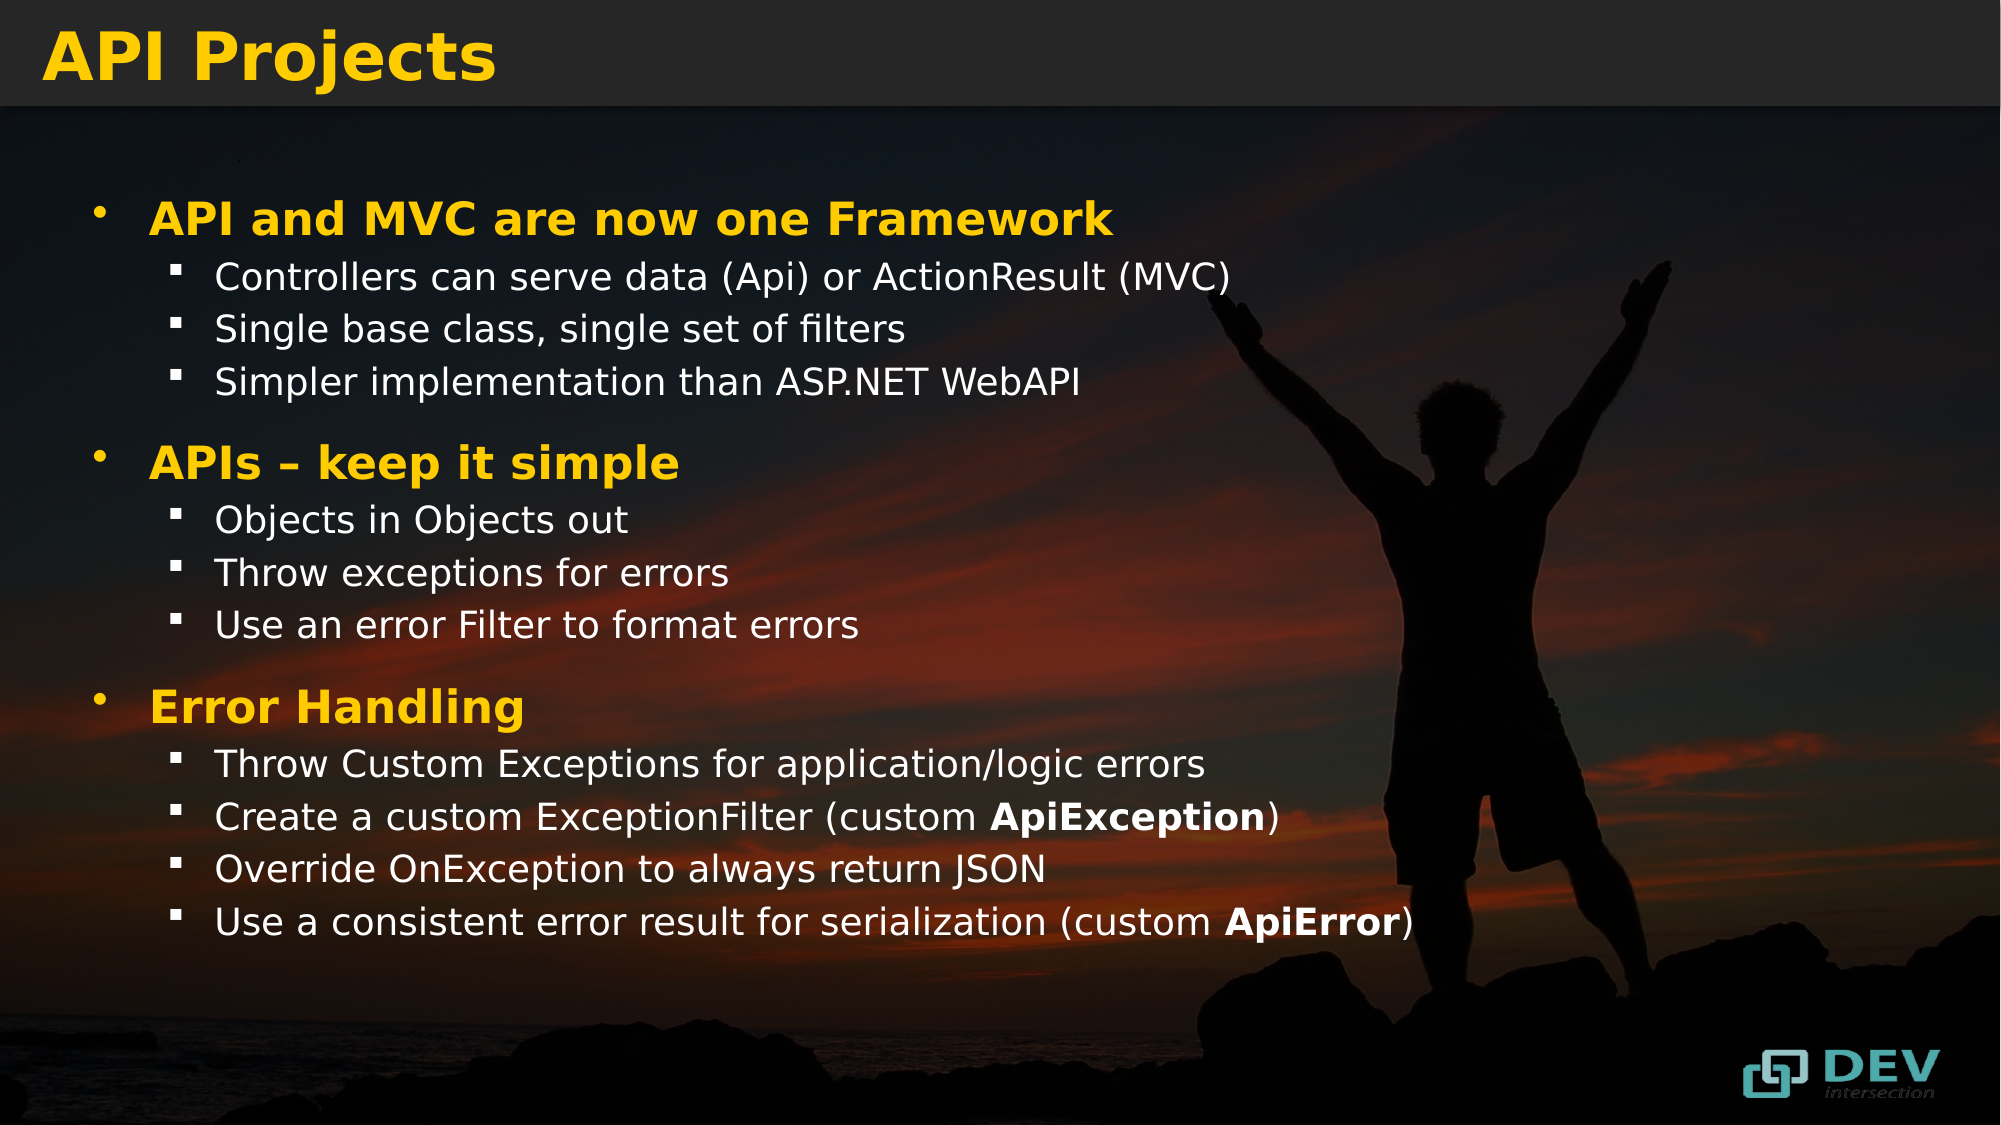

# API Projects
API and MVC are now one Framework
Controllers can serve data (Api) or ActionResult (MVC)
Single base class, single set of filters
Simpler implementation than ASP.NET WebAPI
APIs – keep it simple
Objects in Objects out
Throw exceptions for errors
Use an error Filter to format errors
Error Handling
Throw Custom Exceptions for application/logic errors
Create a custom ExceptionFilter (custom ApiException)
Override OnException to always return JSON
Use a consistent error result for serialization (custom ApiError)